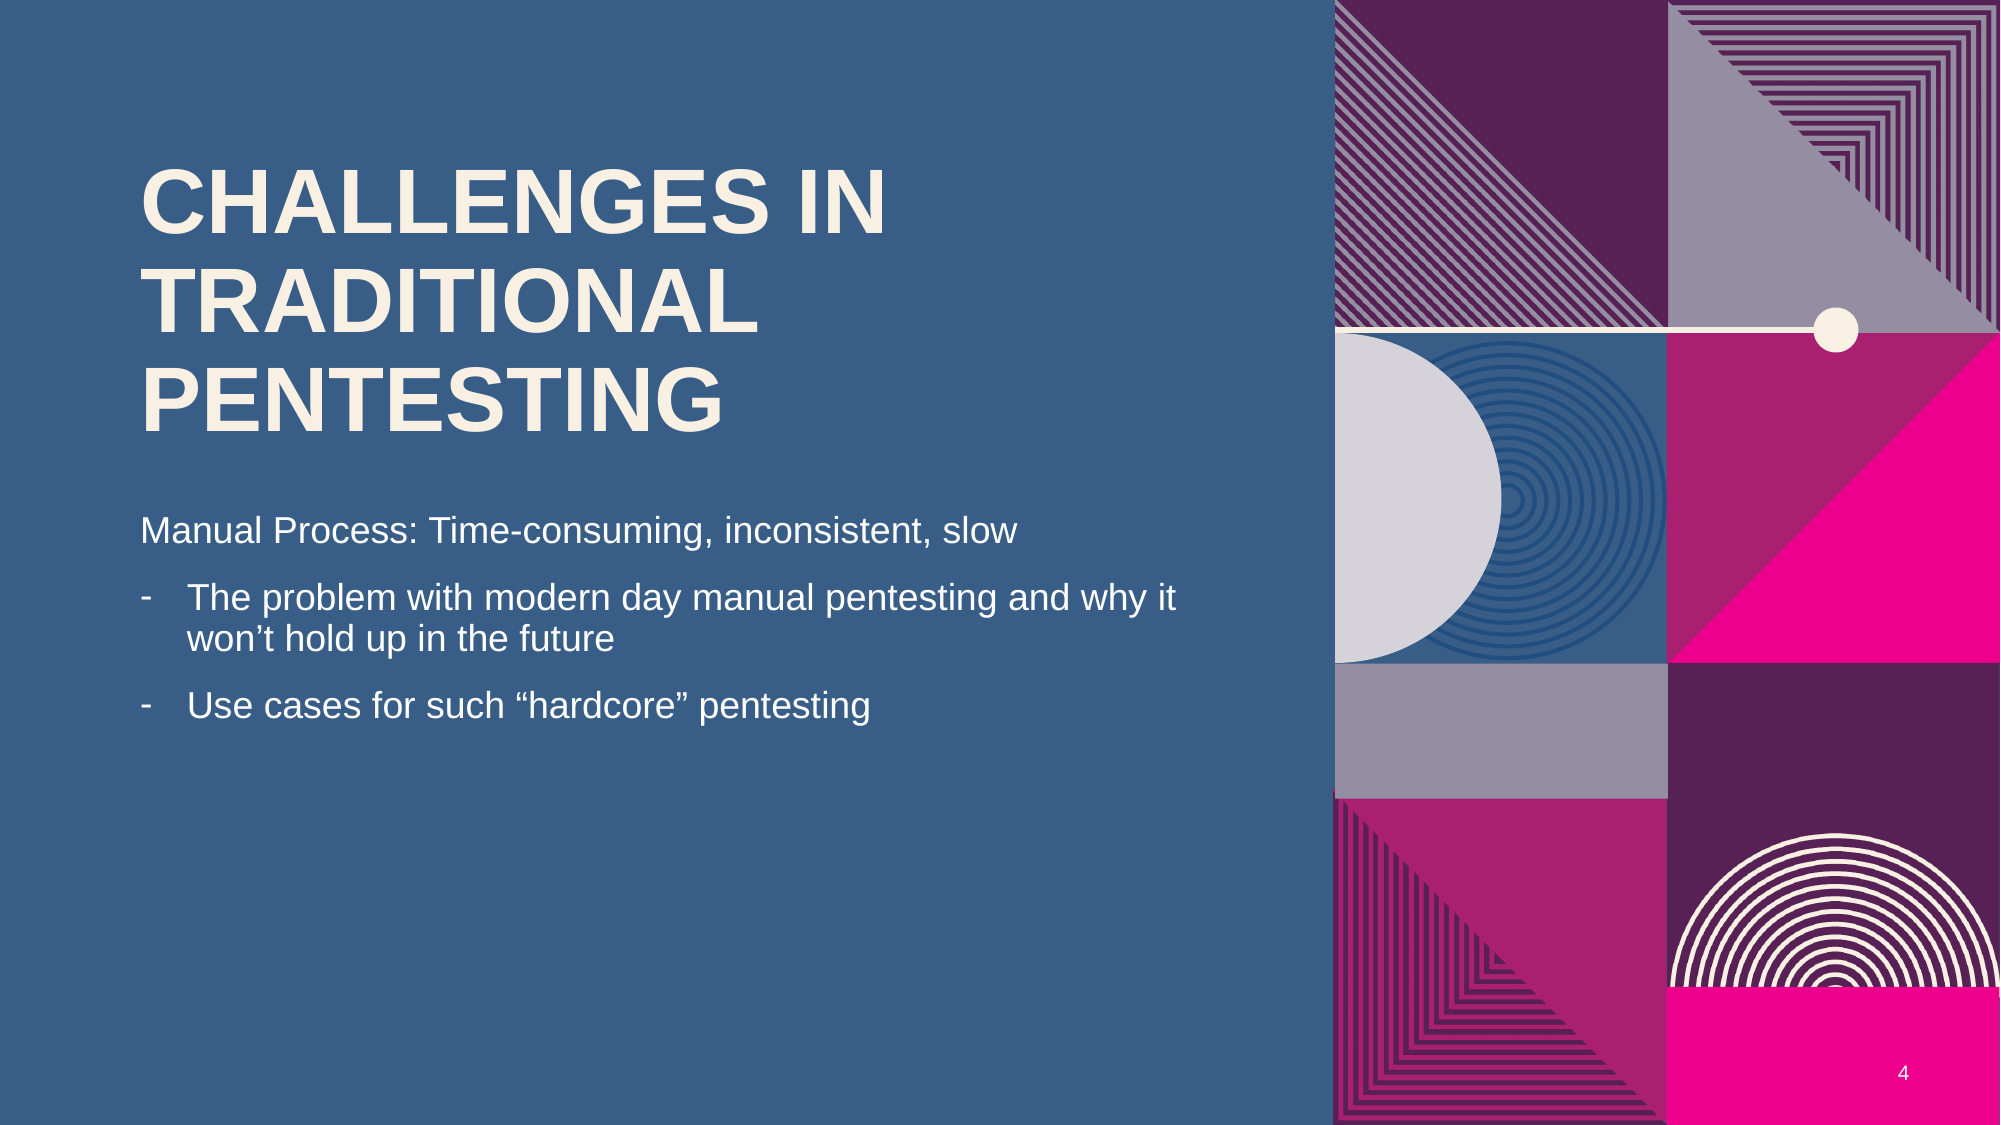

# Challenges in traditional pentesting
Manual Process: Time-consuming, inconsistent, slow
The problem with modern day manual pentesting and why it won’t hold up in the future
Use cases for such “hardcore” pentesting
4